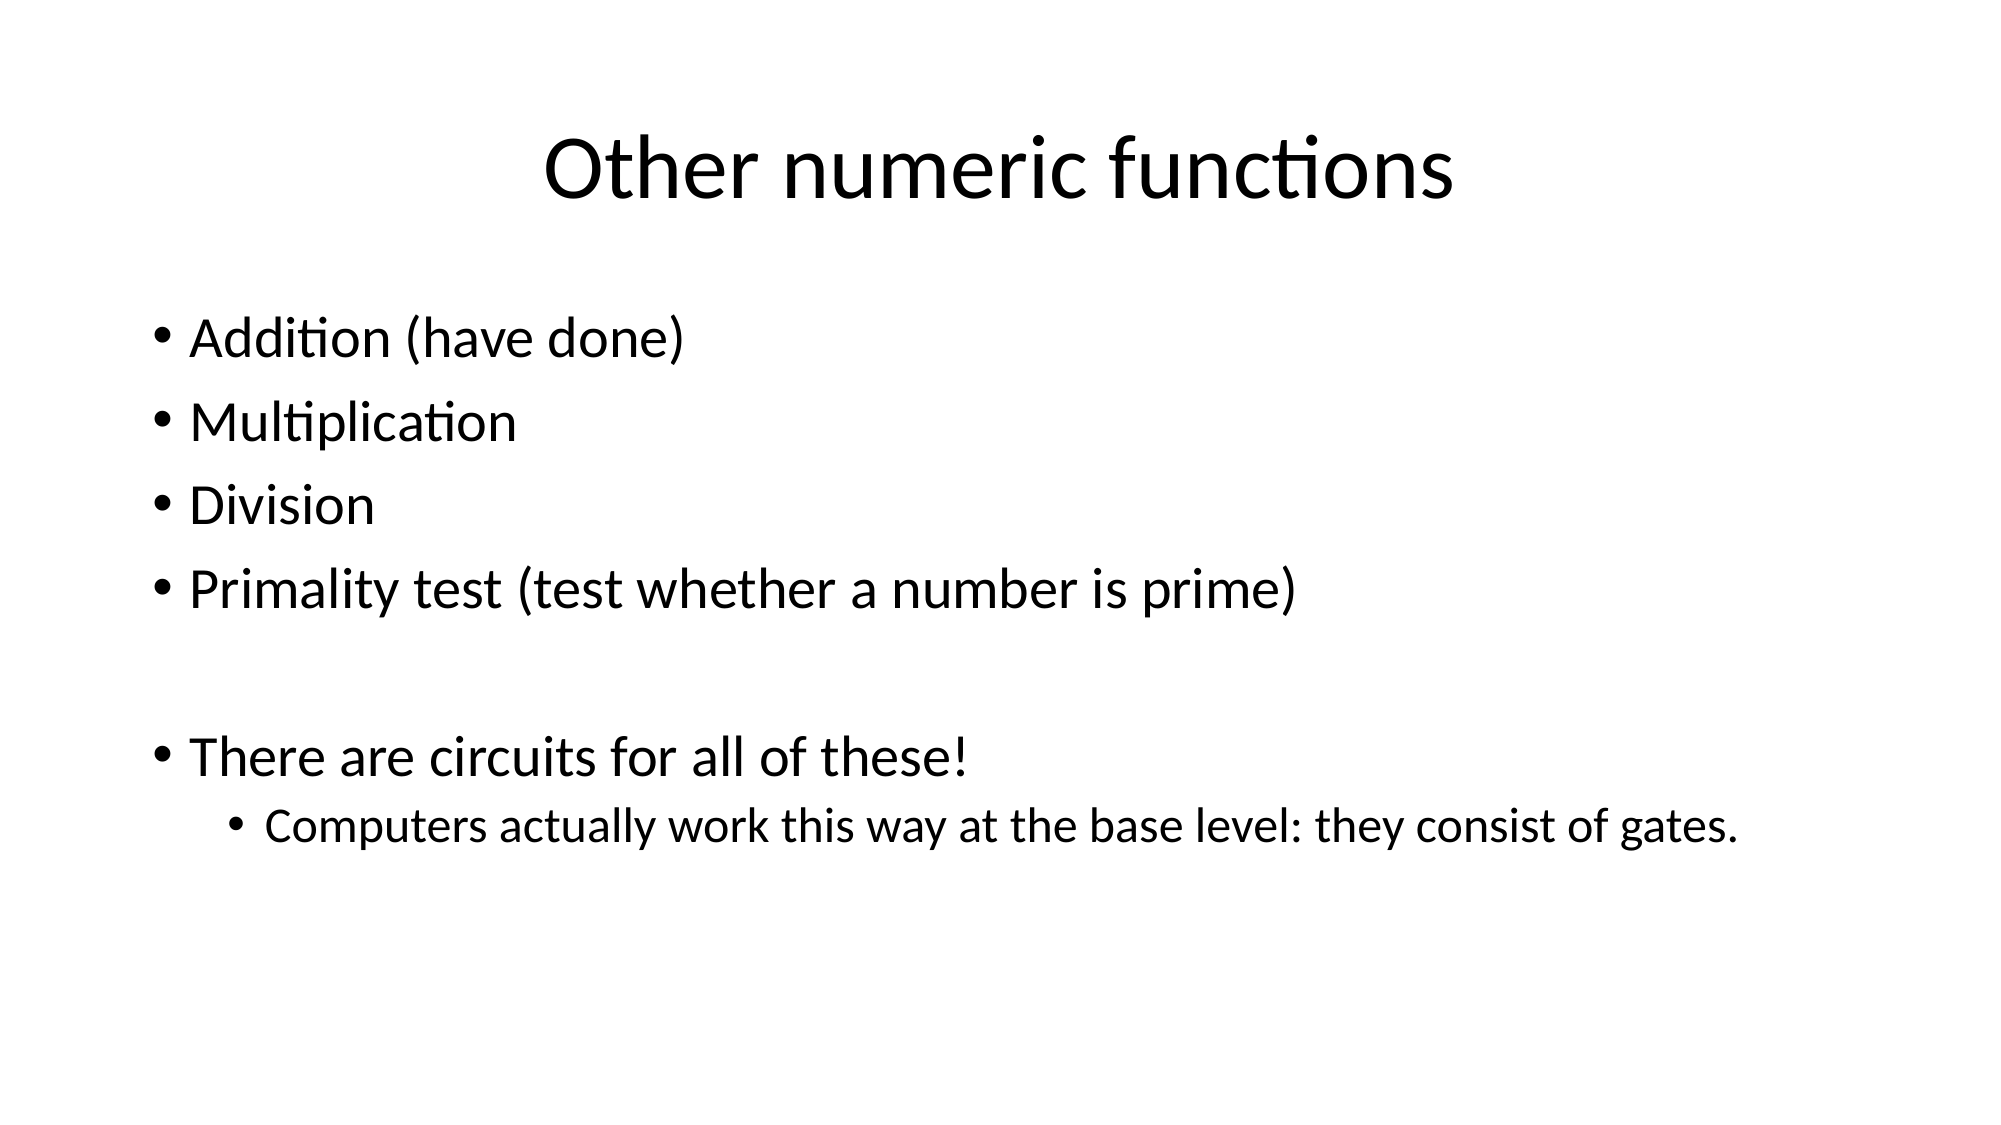

# Other numeric functions
Addition (have done)
Multiplication
Division
Primality test (test whether a number is prime)

There are circuits for all of these!
Computers actually work this way at the base level: they consist of gates.